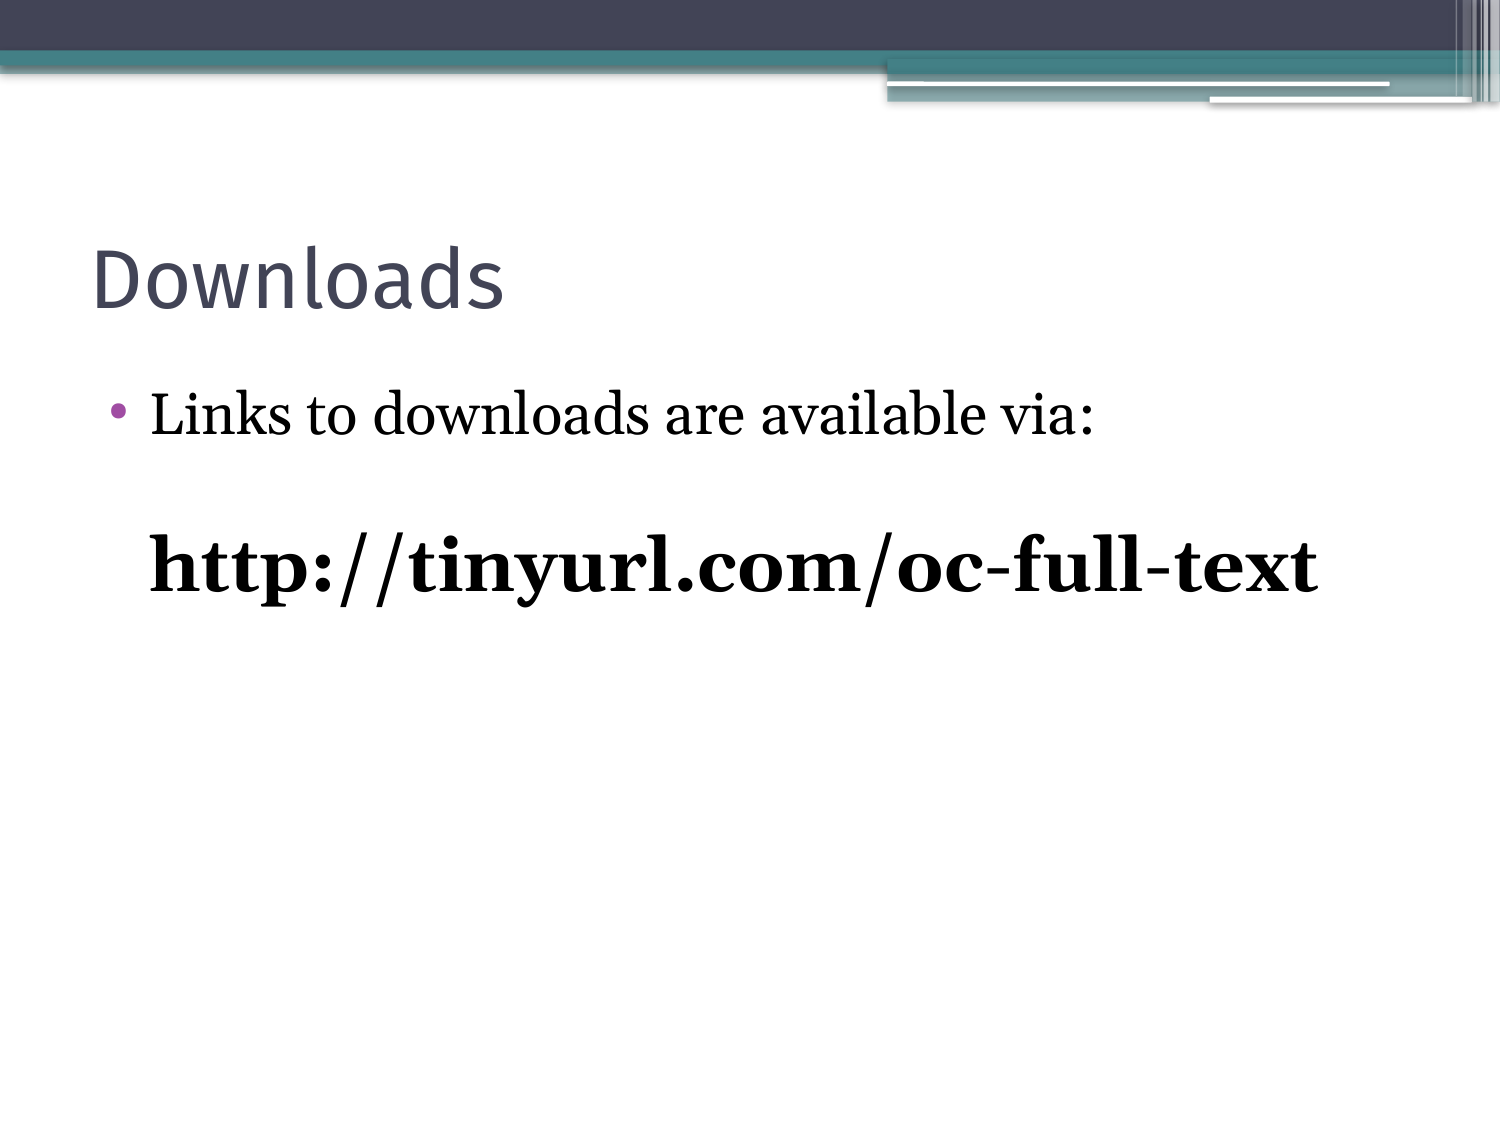

# Downloads
Links to downloads are available via:
http://tinyurl.com/oc-full-text